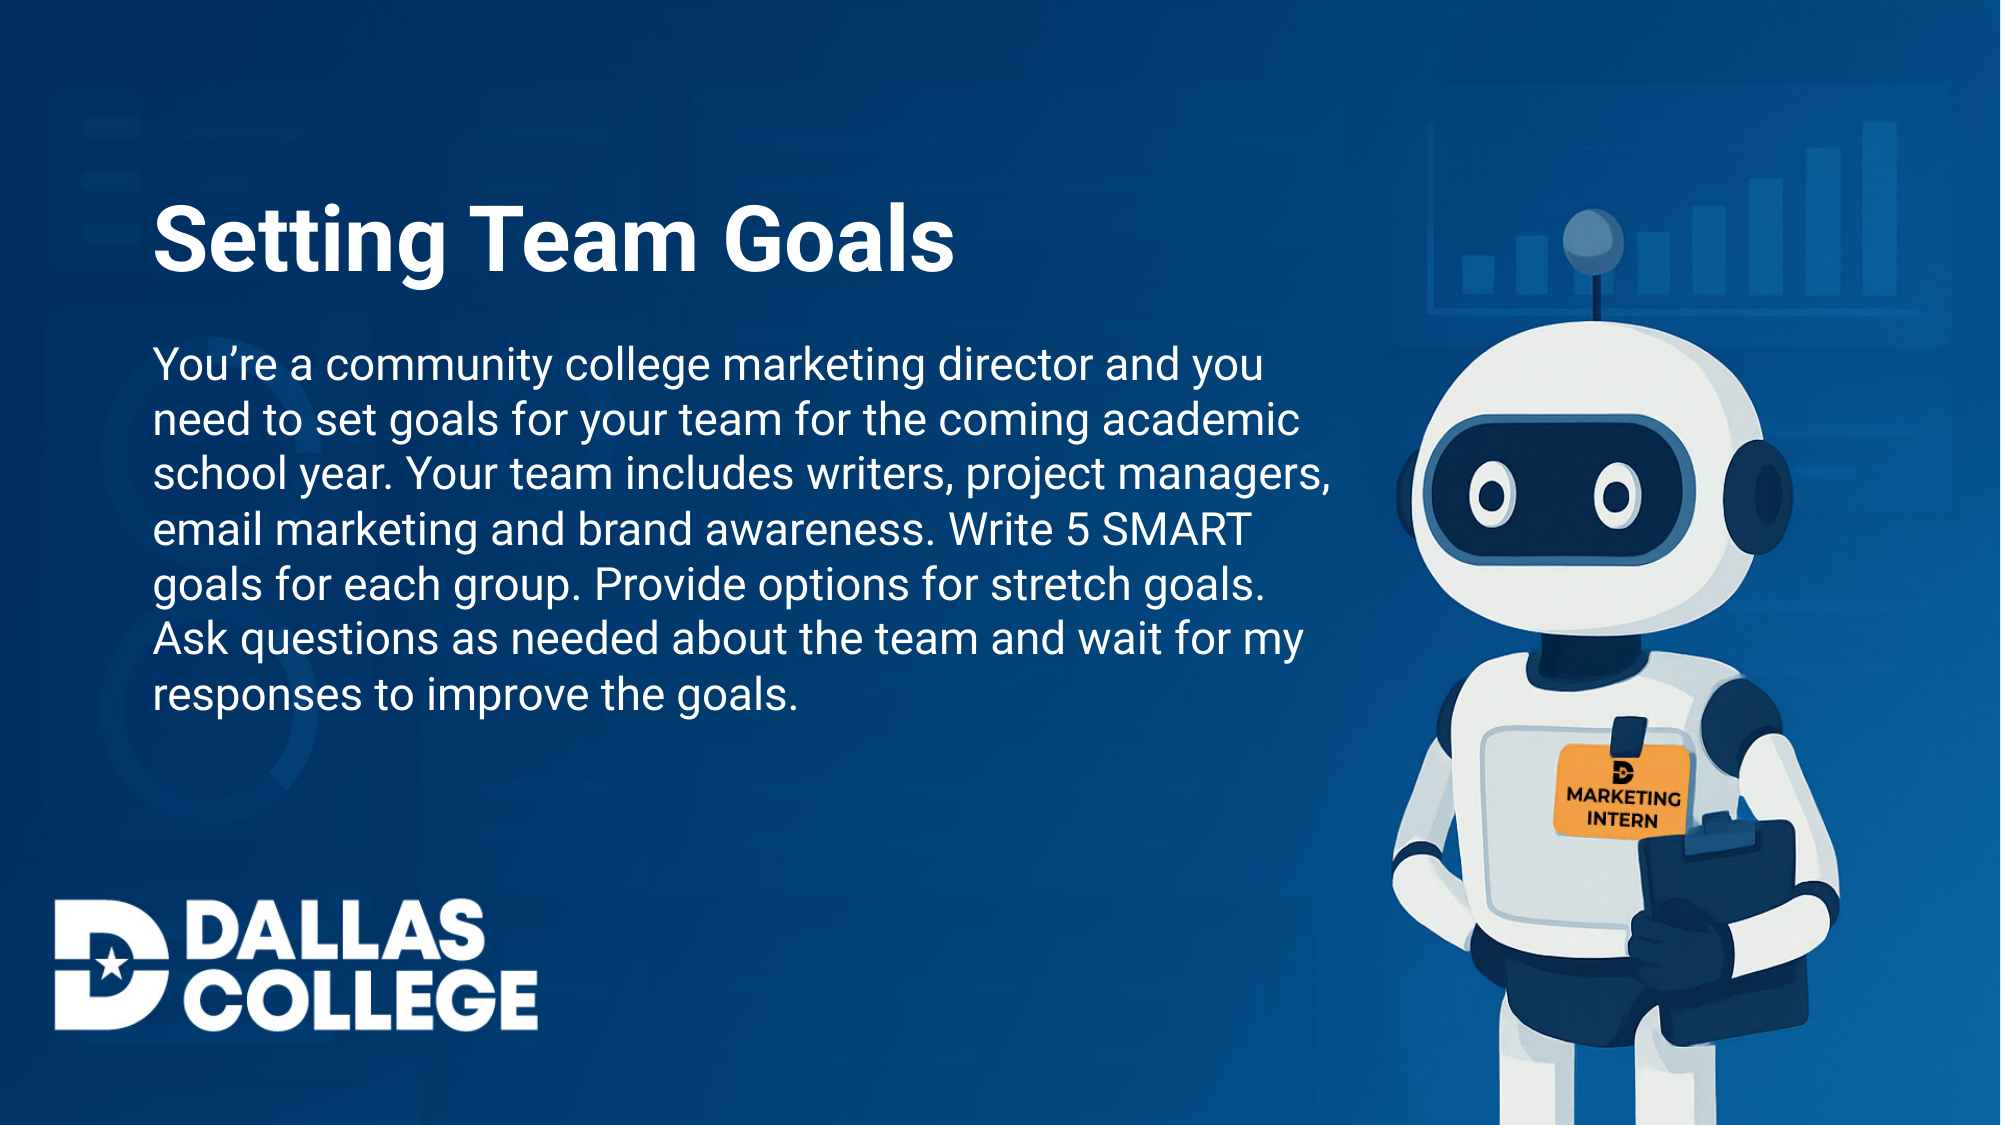

Setting Team Goals
You’re a community college marketing director and you need to set goals for your team for the coming academic school year. Your team includes writers, project managers, email marketing and brand awareness. Write 5 SMART goals for each group. Provide options for stretch goals. Ask questions as needed about the team and wait for my responses to improve the goals.